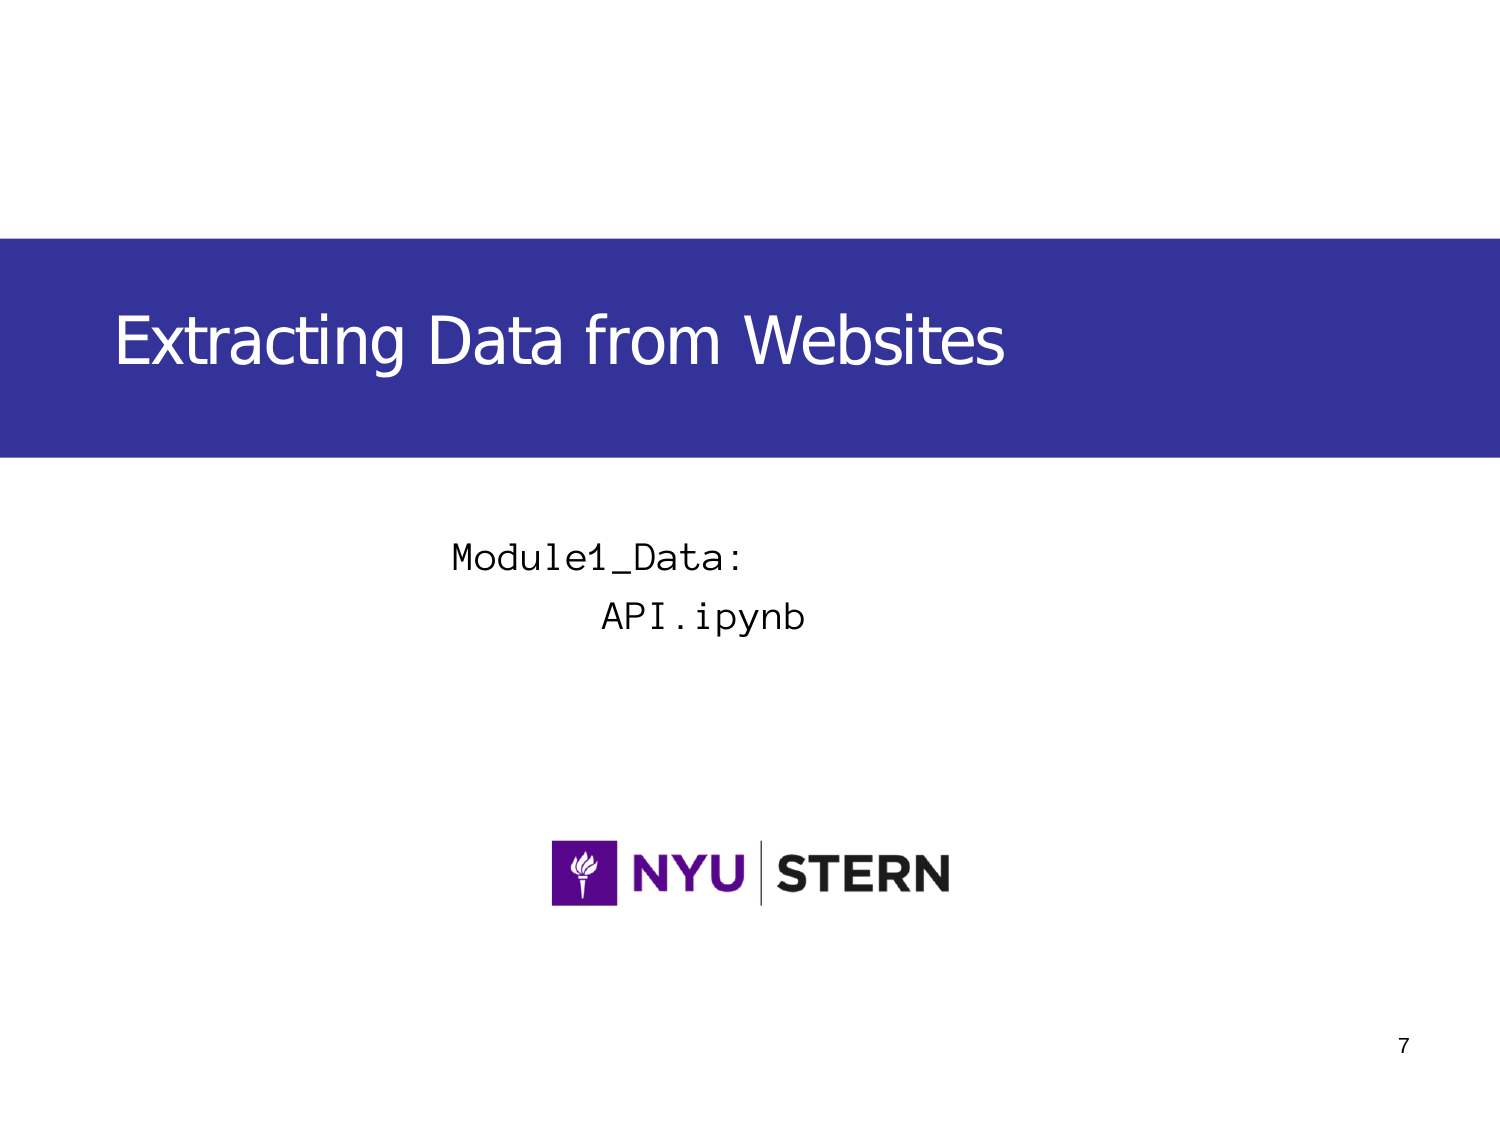

Extracting Data from Websites
Module1_Data:
	API.ipynb
7